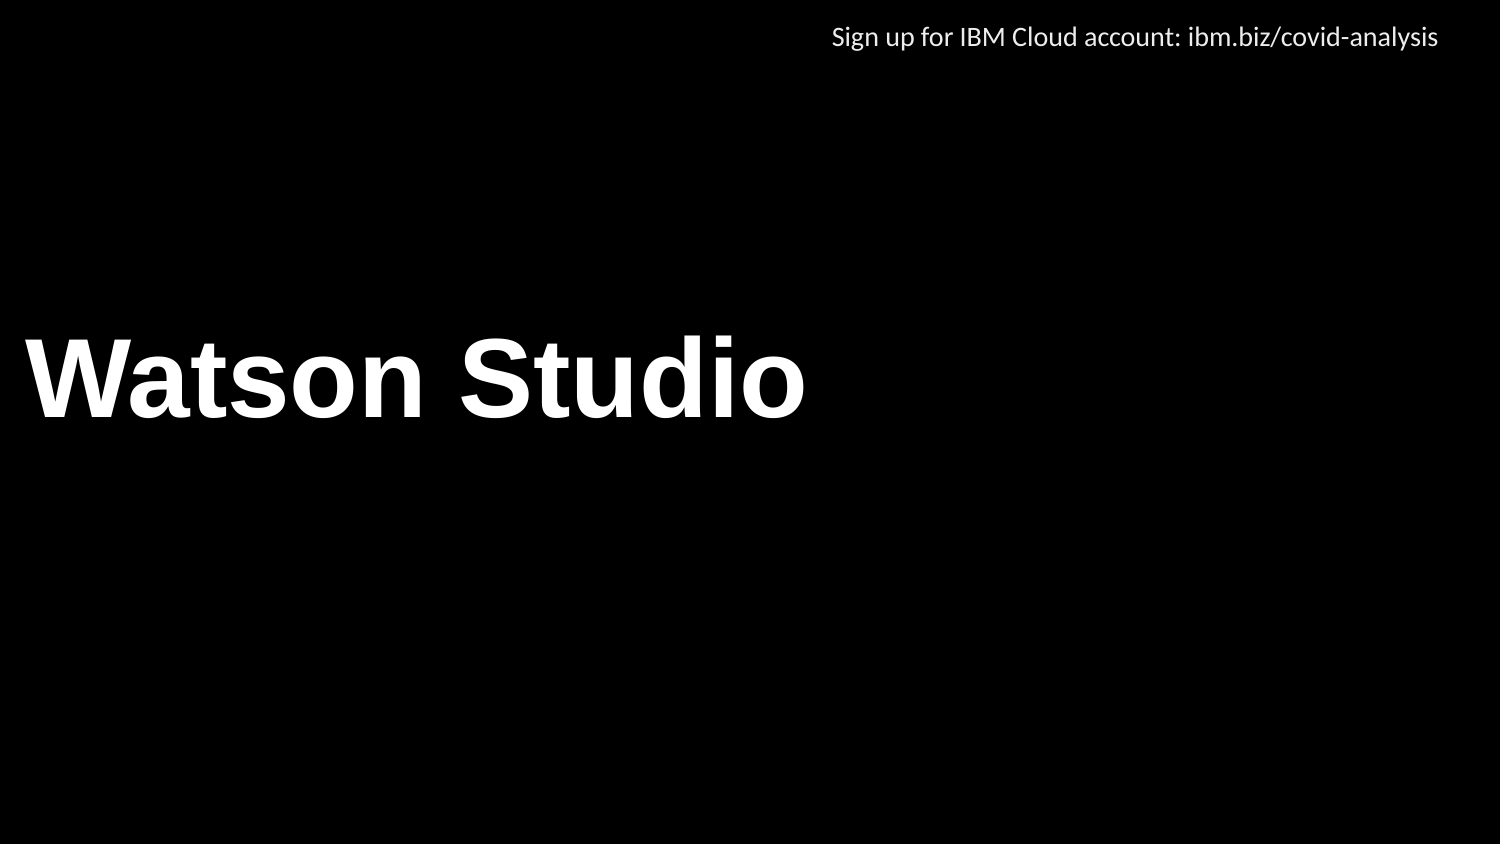

Sign up for IBM Cloud account: ibm.biz/covid-analysis

# Watson Studio
5